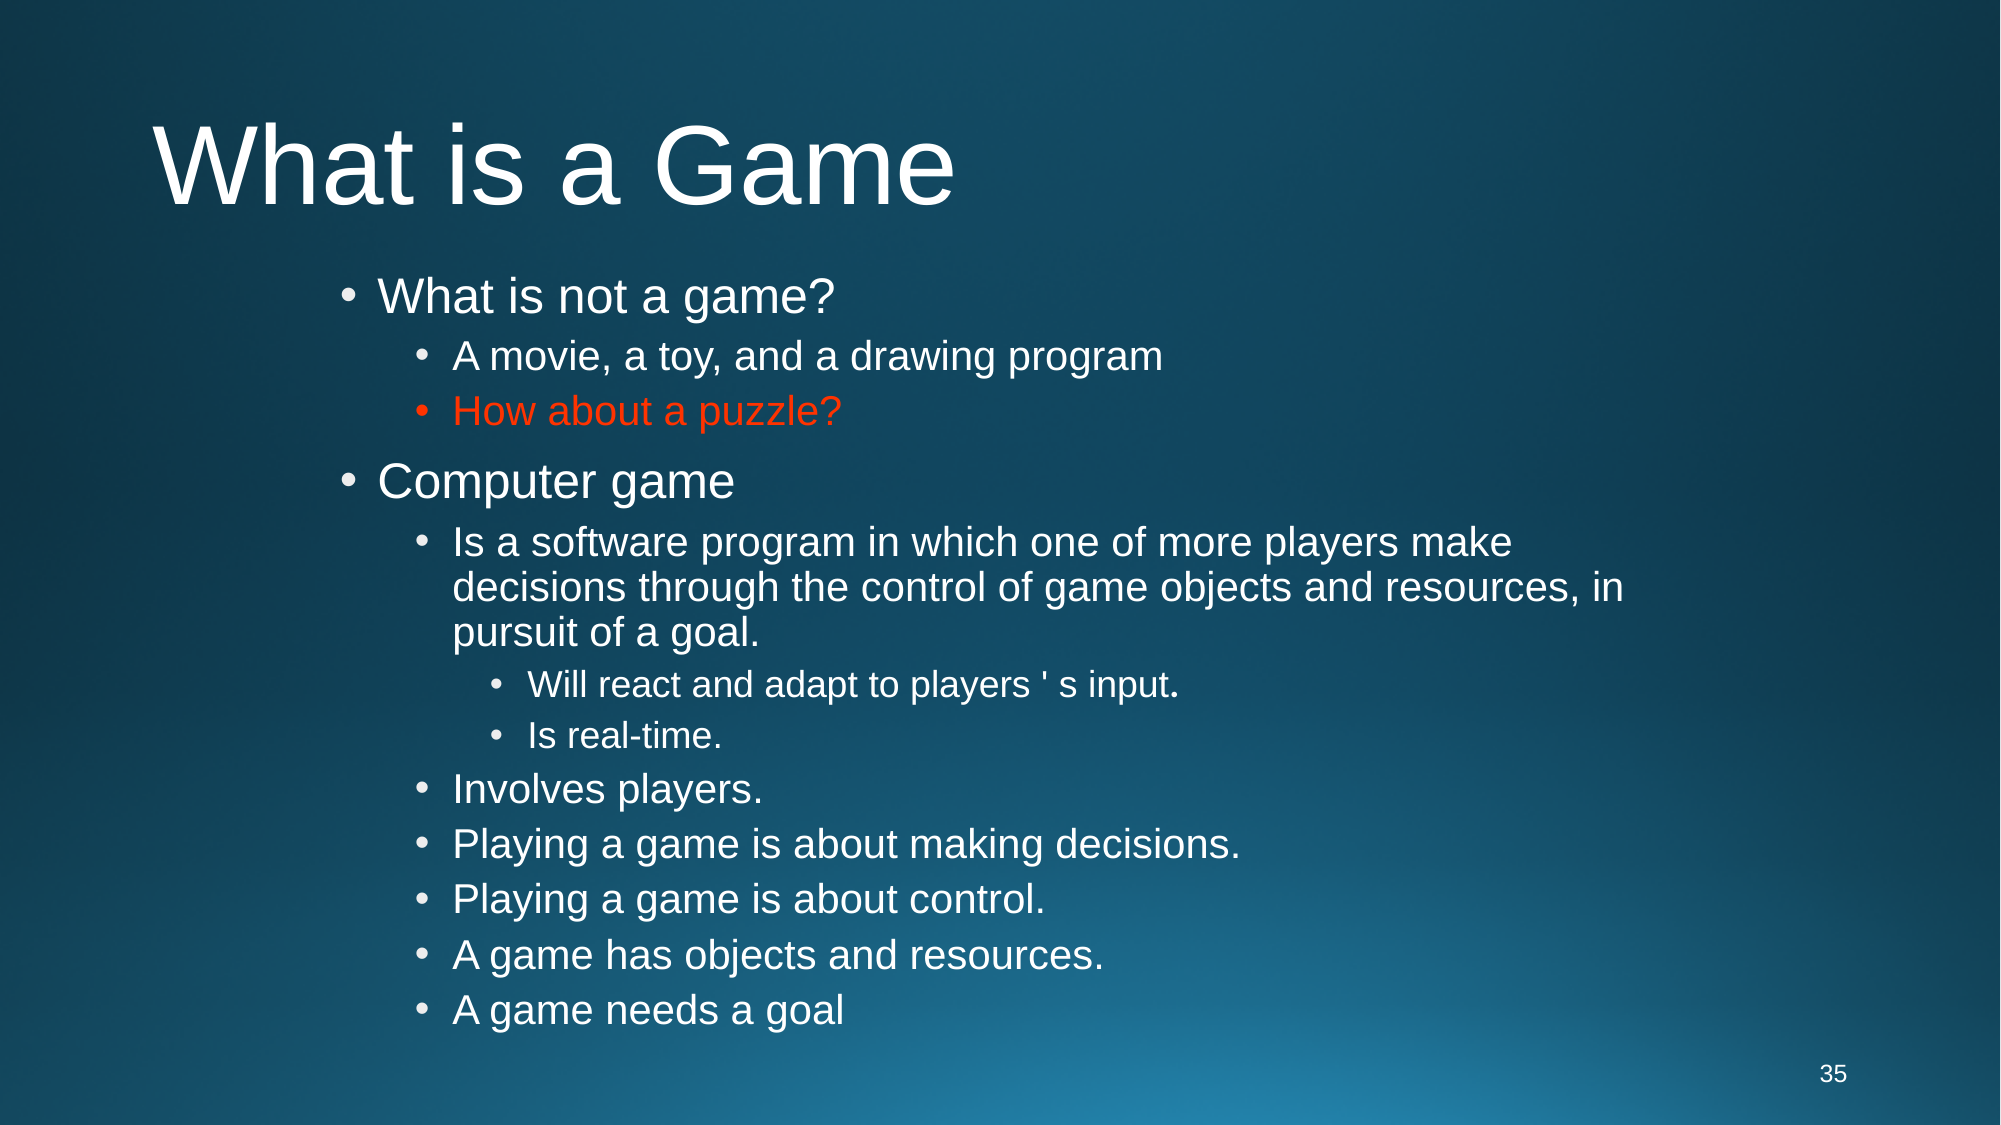

# What is a Game
What is not a game?
A movie, a toy, and a drawing program
How about a puzzle?
Computer game
Is a software program in which one of more players make decisions through the control of game objects and resources, in pursuit of a goal.
Will react and adapt to players ' s input.
Is real-time.
Involves players.
Playing a game is about making decisions.
Playing a game is about control.
A game has objects and resources.
A game needs a goal
35